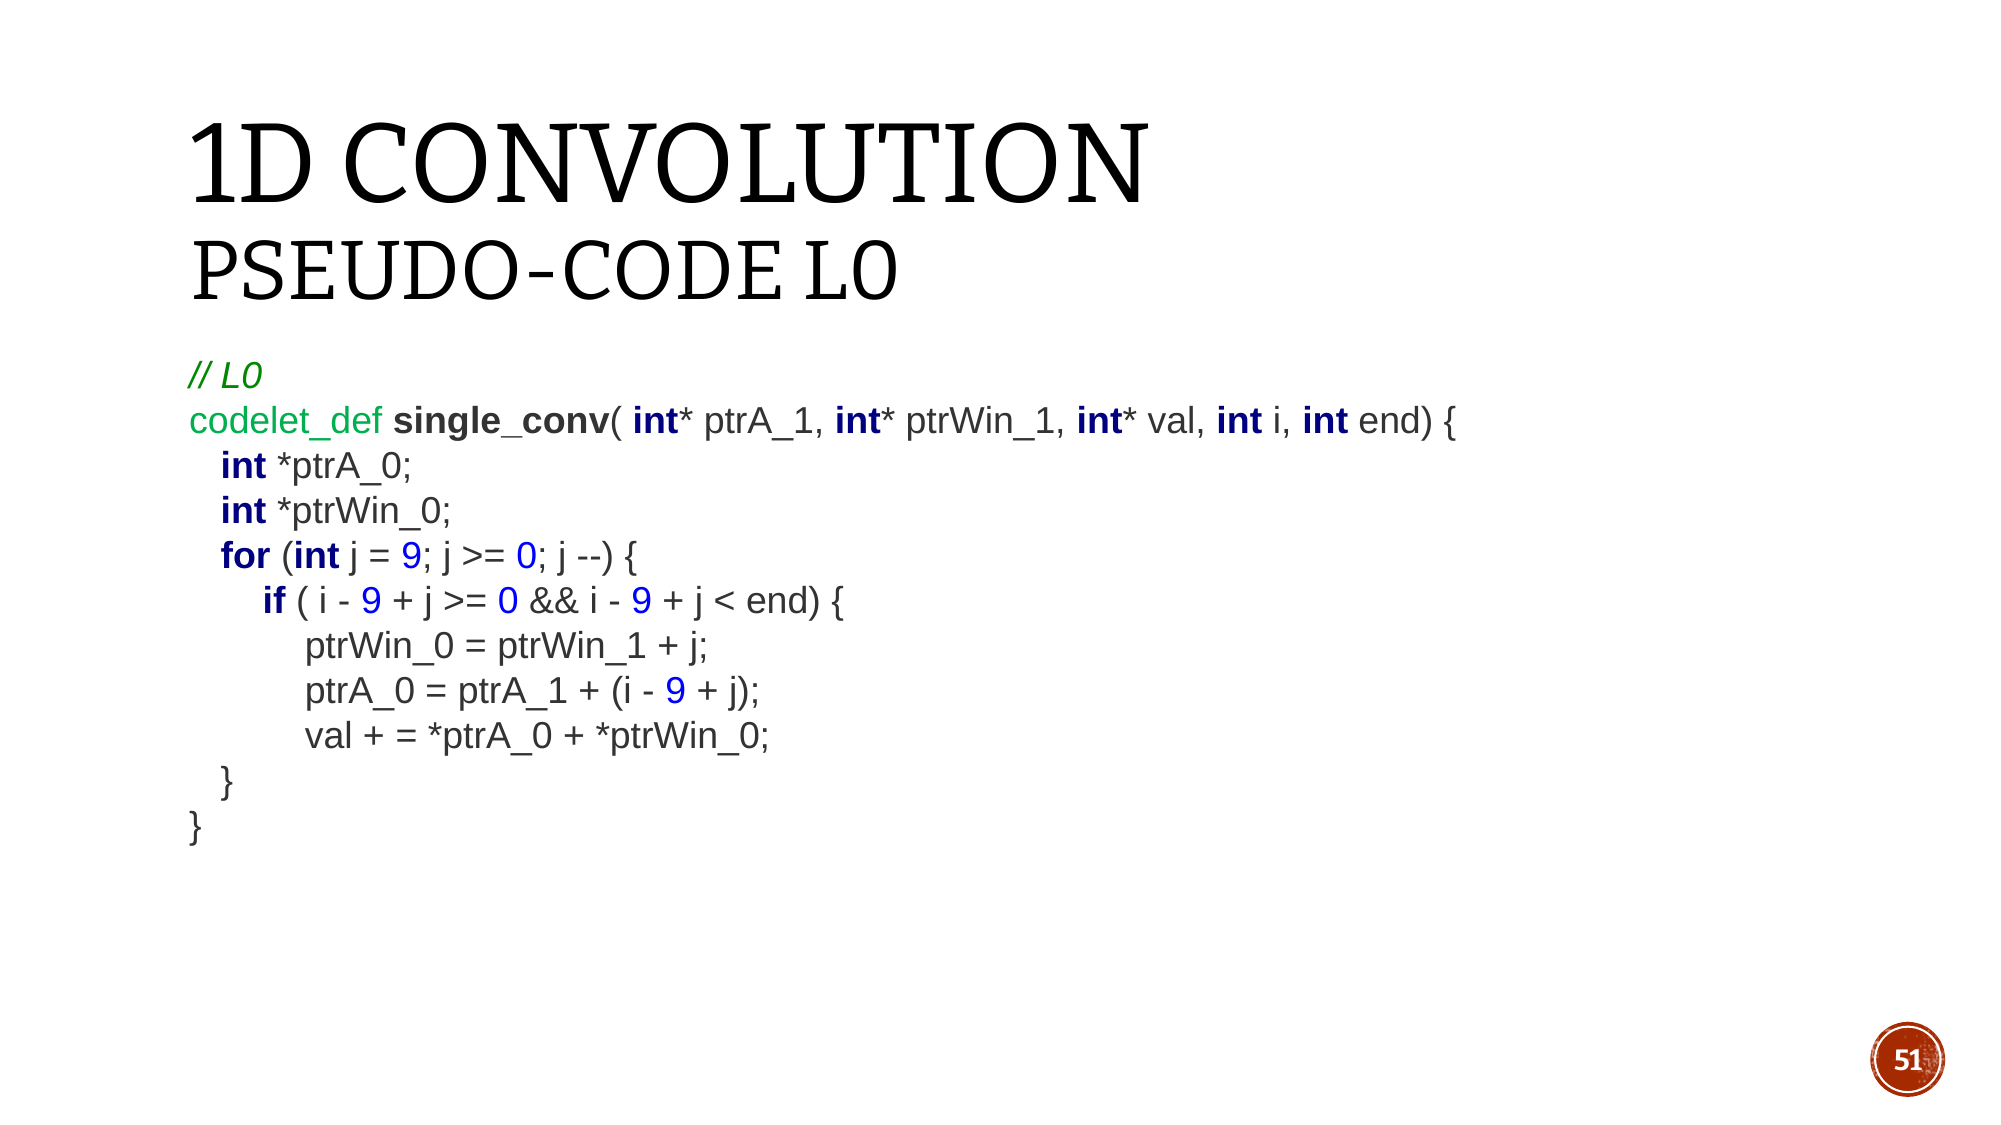

# 1D Convolution Pseudo-code L0
// L0
codelet_def single_conv( int* ptrA_1, int* ptrWin_1, int* val, int i, int end) {
   int *ptrA_0;
   int *ptrWin_0;
   for (int j = 9; j >= 0; j --) {
       if ( i - 9 + j >= 0 && i - 9 + j < end) {
           ptrWin_0 = ptrWin_1 + j;
           ptrA_0 = ptrA_1 + (i - 9 + j);
           val + = *ptrA_0 + *ptrWin_0;
   }
}
51